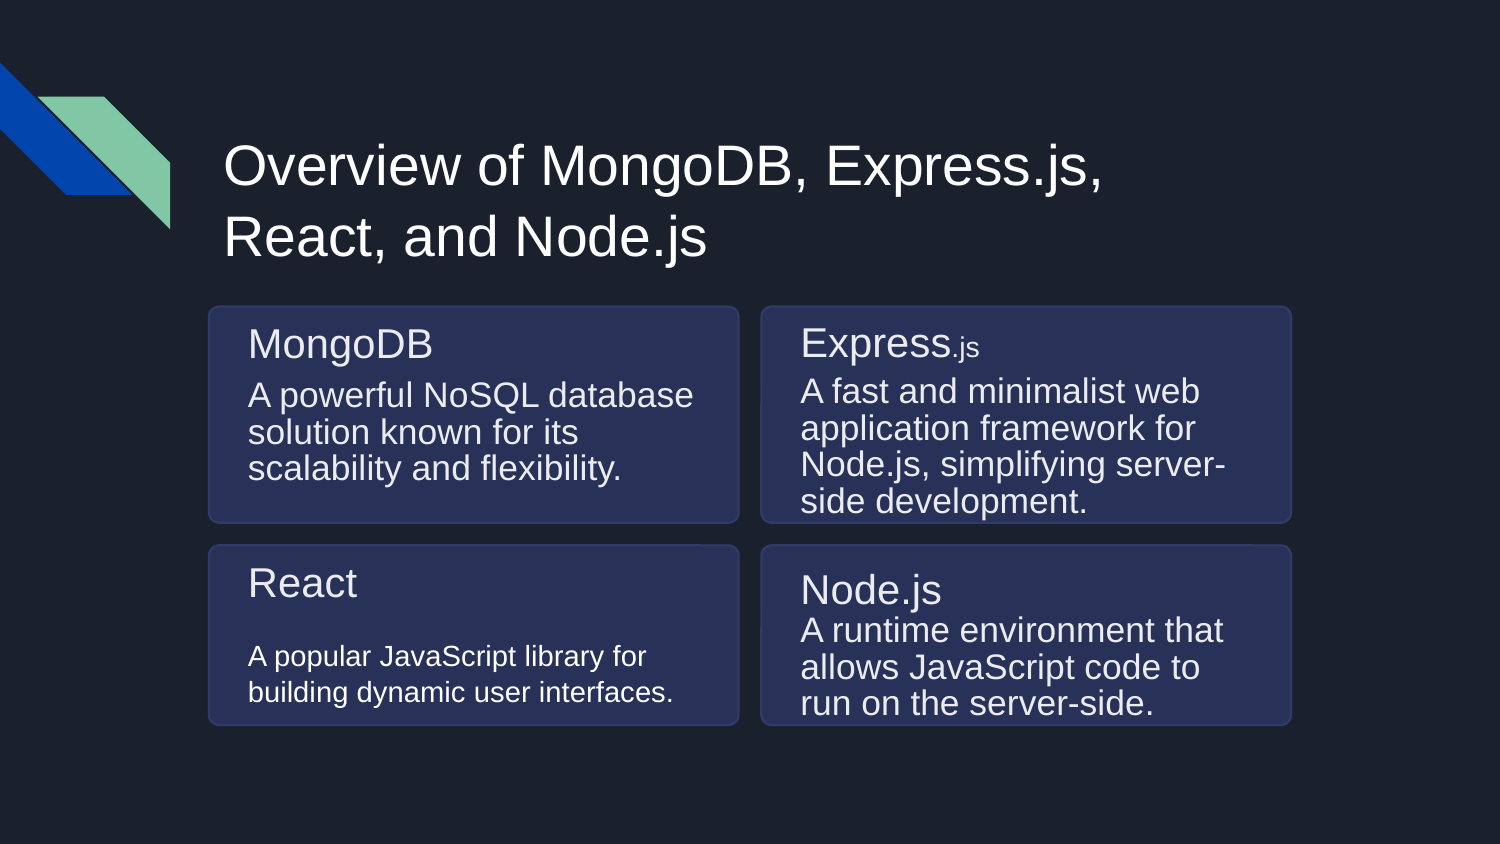

Overview of MongoDB, Express.js, React, and Node.js

Express.js
MongoDB
A fast and minimalist web application framework for Node.js, simplifying server-side development.
A powerful NoSQL database solution known for its scalability and flexibility.

React
Node.js
A runtime environment that allows JavaScript code to run on the server-side.
A popular JavaScript library for building dynamic user interfaces.